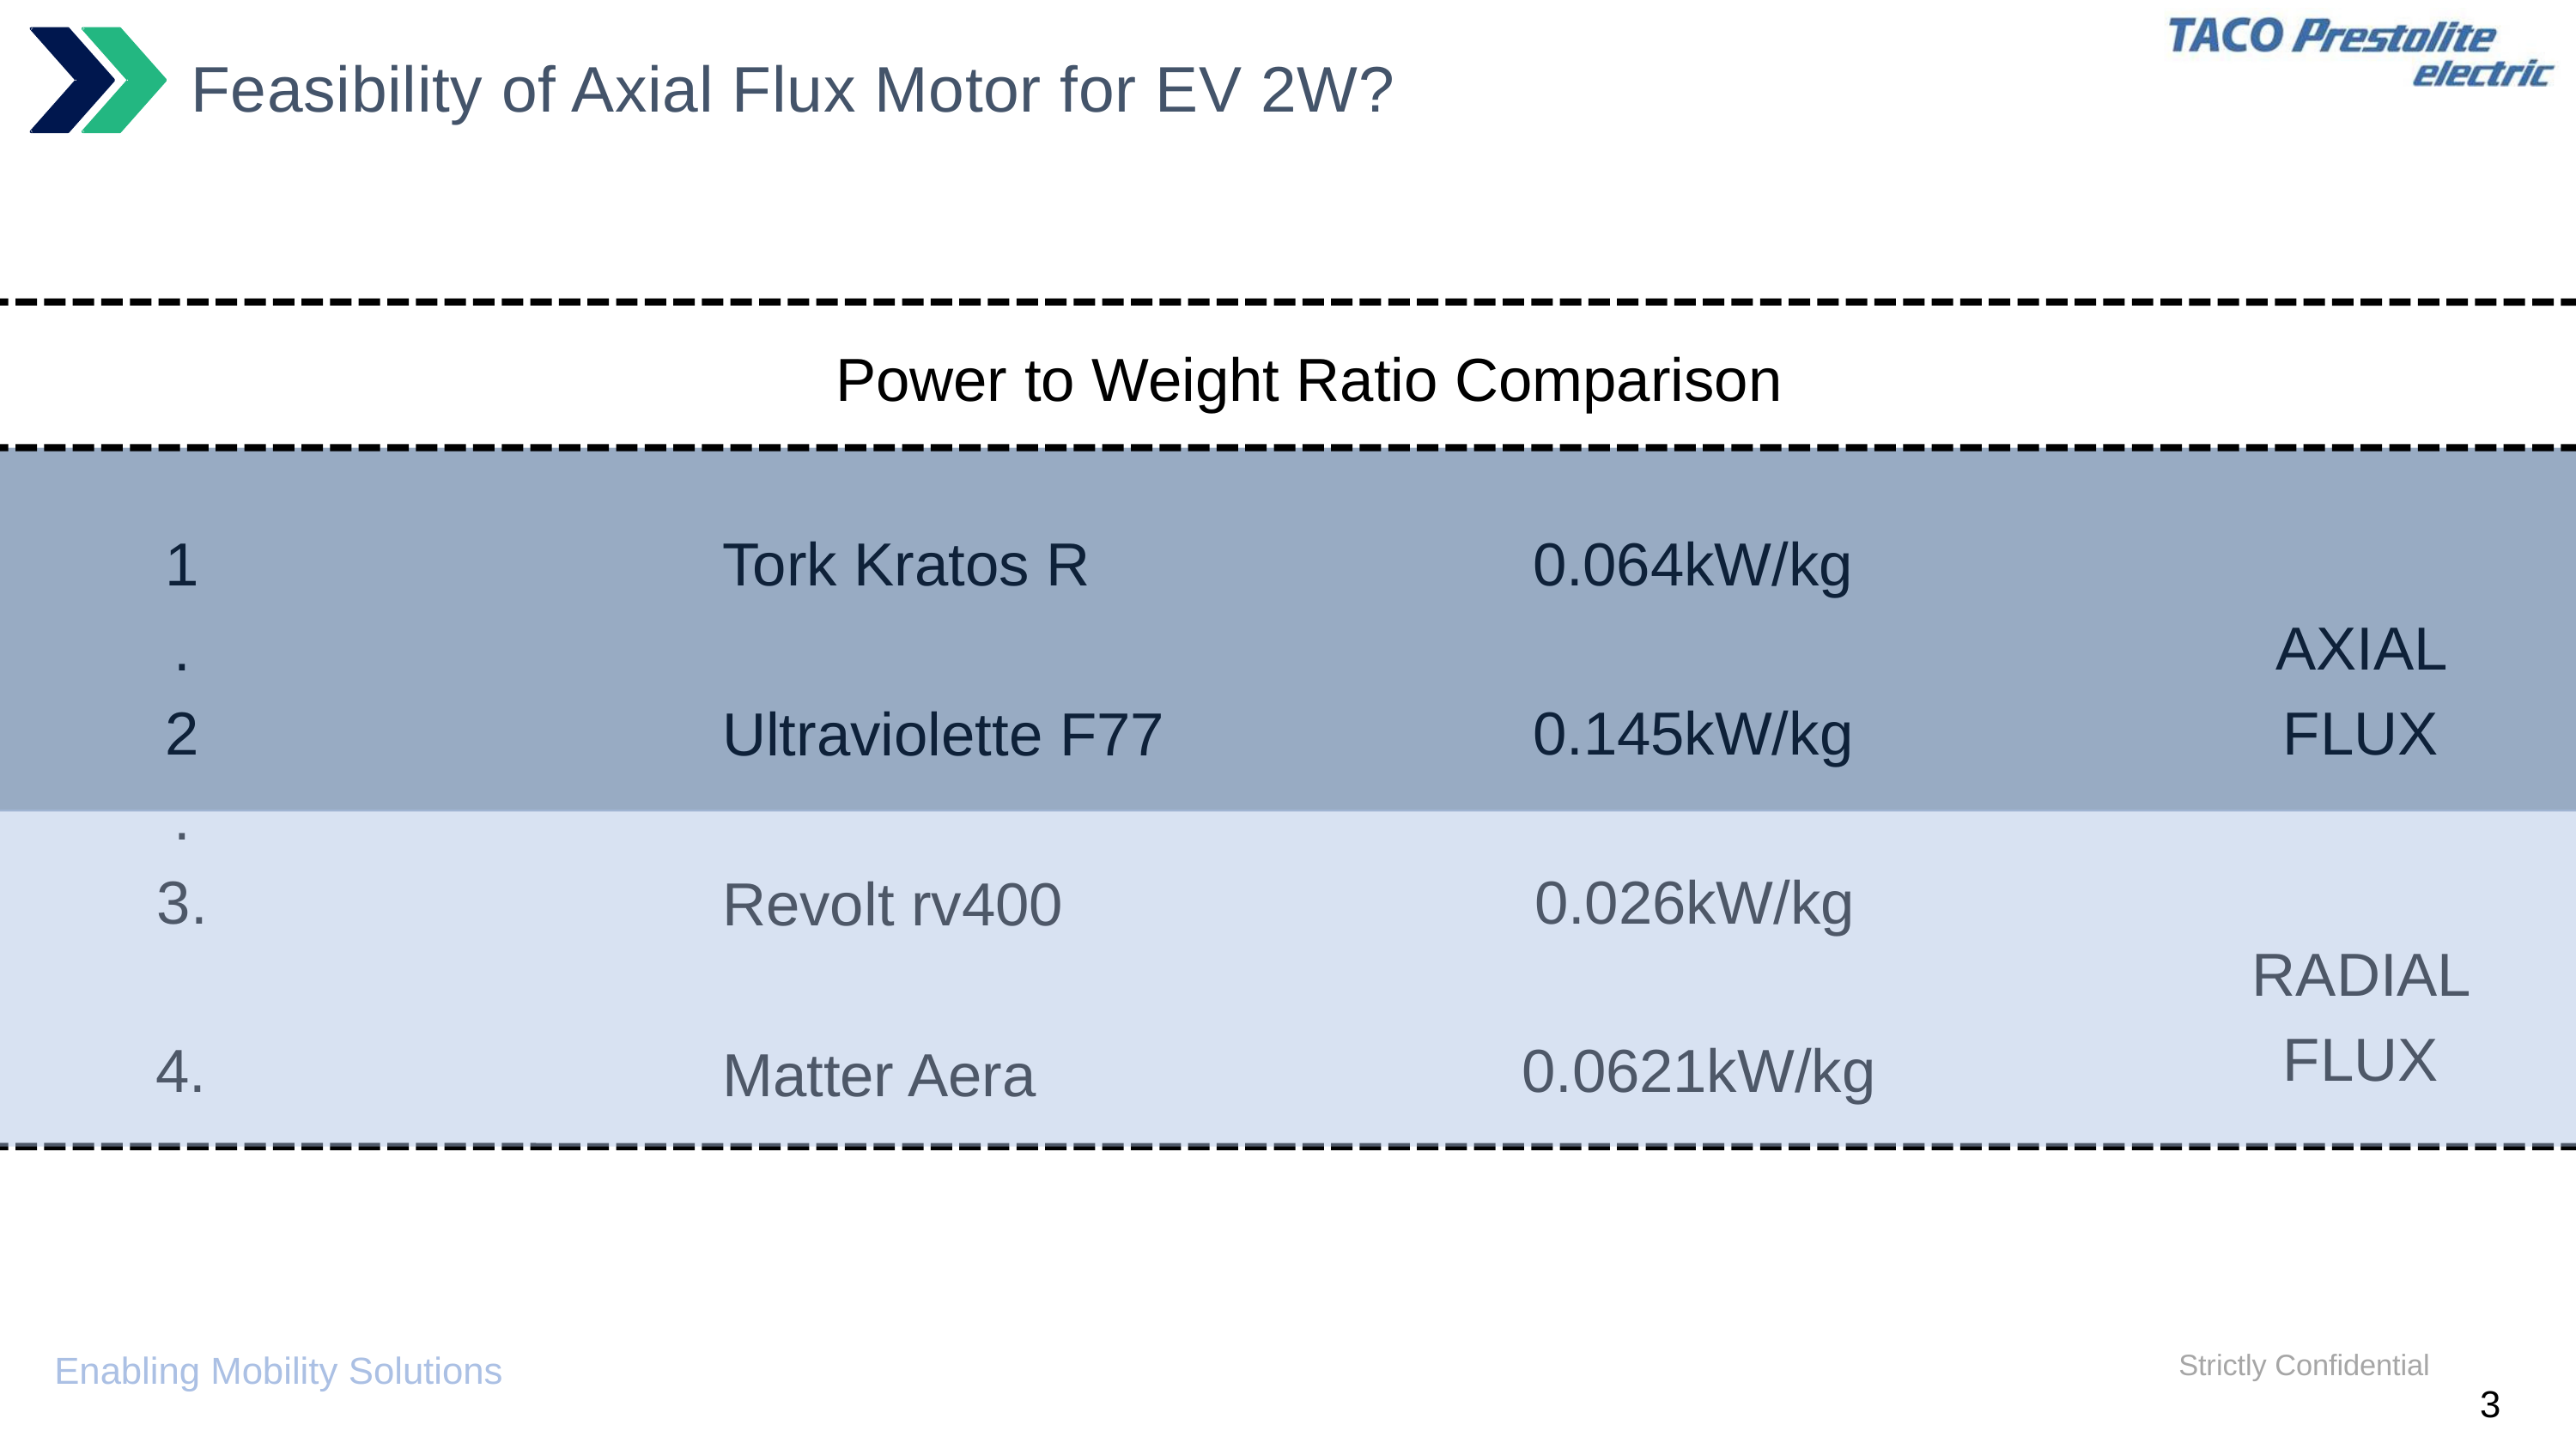

Feasibility of Axial Flux Motor for EV 2W?

Power to Weight Ratio Comparison

1.
Tork Kratos R

Ultraviolette F77

Revolt rv400

Matter Aera
0.064kW/kg
AXIAL FLUX
2.
0.145kW/kg

0.026kW/kg
3.
RADIAL FLUX
0.0621kW/kg
4.

Strictly Confidential
Enabling Mobility Solutions
3